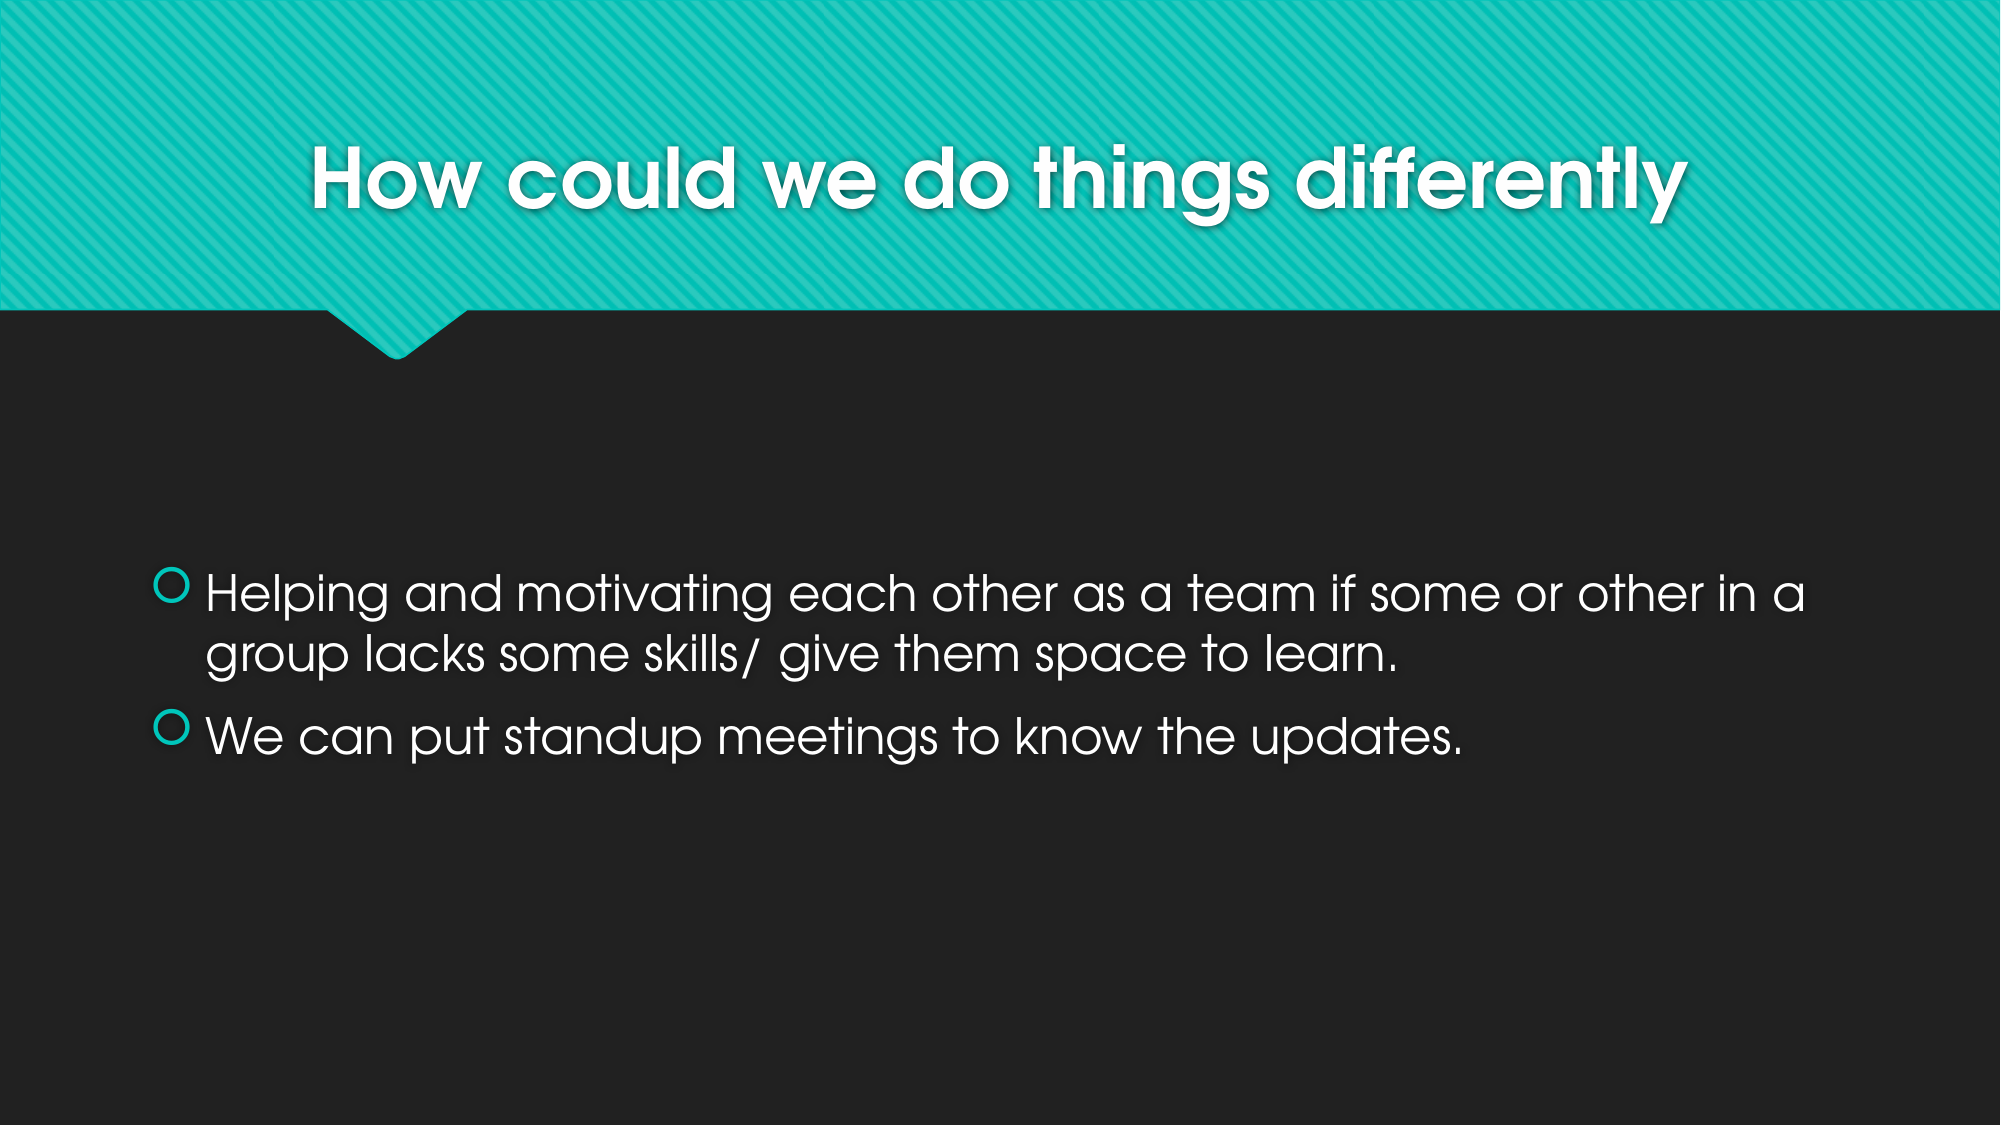

# How could we do things differently
Helping and motivating each other as a team if some or other in a group lacks some skills/ give them space to learn.
We can put standup meetings to know the updates.